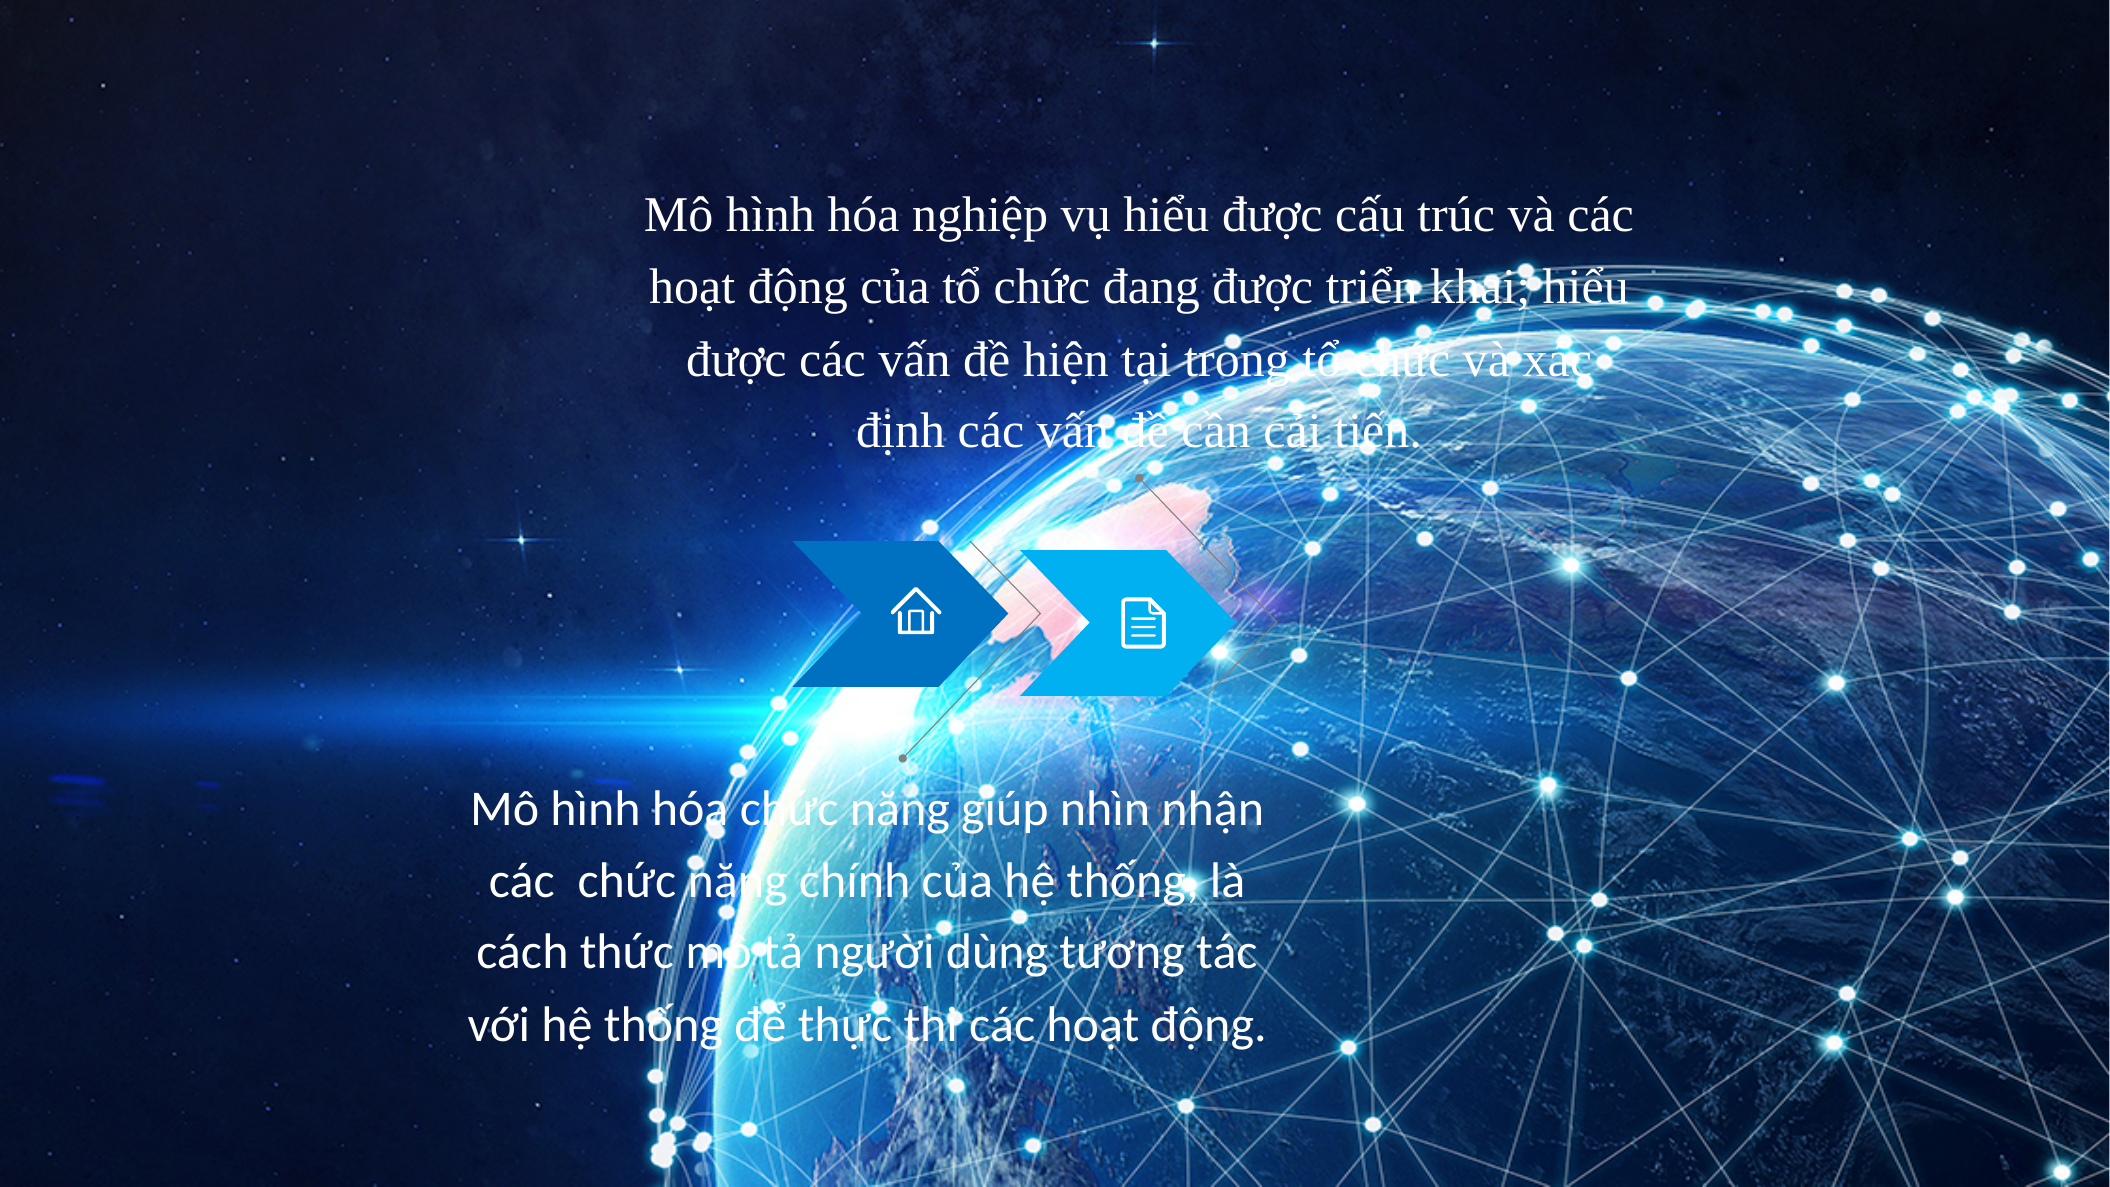

Mô hình hóa nghiệp vụ hiểu được cấu trúc và các hoạt động của tổ chức đang được triển khai; hiểu được các vấn đề hiện tại trong tổ chức và xác định các vấn đề cần cải tiến.

Mô hình hóa chức năng giúp nhìn nhận các  chức năng chính của hệ thống, là cách thức mô tả người dùng tương tác với hệ thống để thực thi các hoạt động.